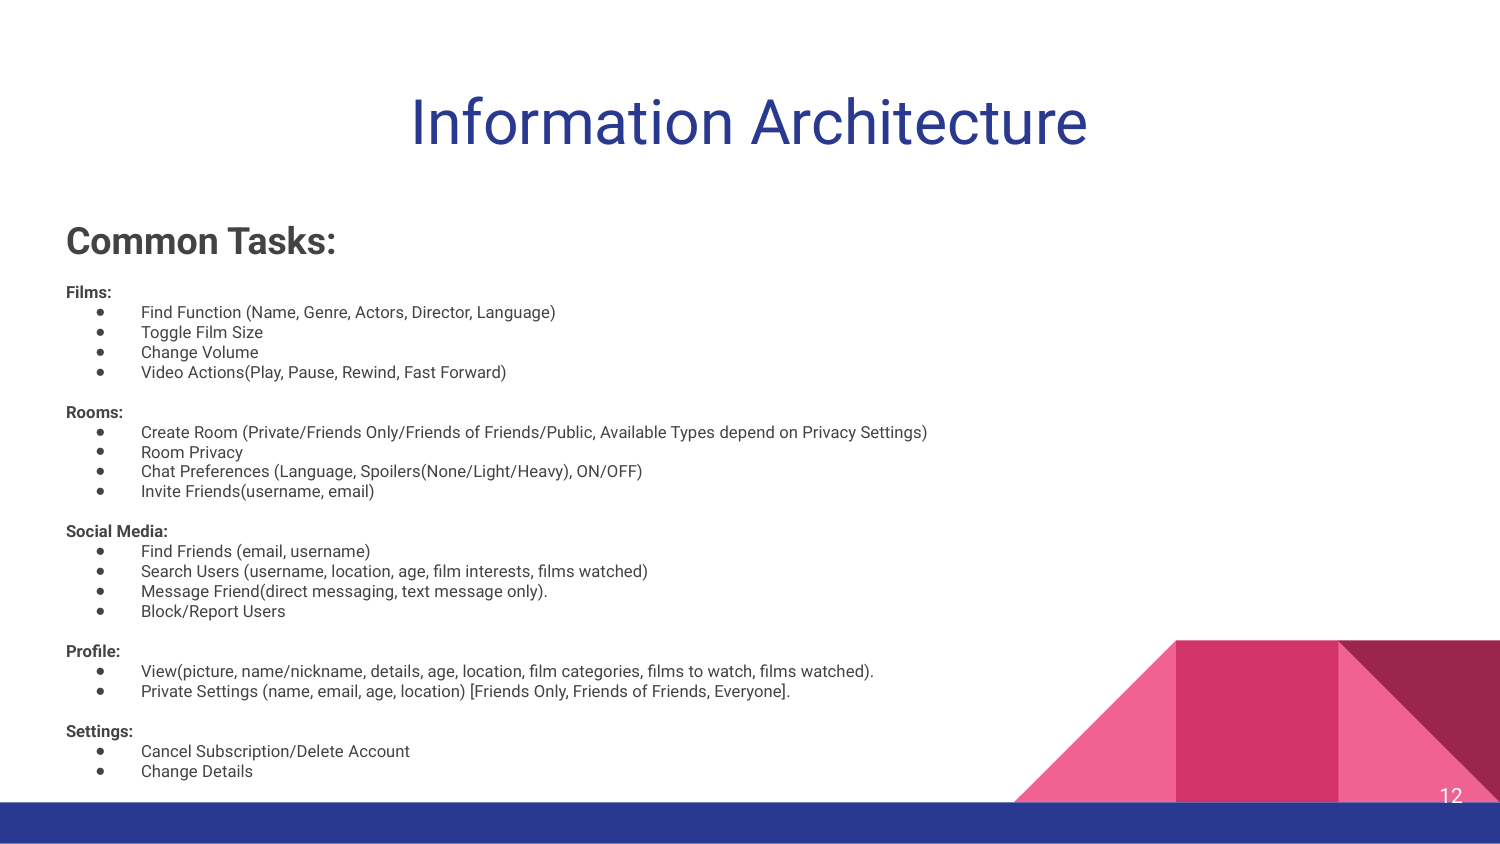

# Information Architecture
Common Tasks:

Films:
Find Function (Name, Genre, Actors, Director, Language)
Toggle Film Size
Change Volume
Video Actions(Play, Pause, Rewind, Fast Forward)

Rooms:
Create Room (Private/Friends Only/Friends of Friends/Public, Available Types depend on Privacy Settings)
Room Privacy
Chat Preferences (Language, Spoilers(None/Light/Heavy), ON/OFF)
Invite Friends(username, email)

Social Media:
Find Friends (email, username)
Search Users (username, location, age, film interests, films watched)
Message Friend(direct messaging, text message only).
Block/Report Users

Profile:
View(picture, name/nickname, details, age, location, film categories, films to watch, films watched).
Private Settings (name, email, age, location) [Friends Only, Friends of Friends, Everyone].

Settings:
Cancel Subscription/Delete Account
Change Details

12